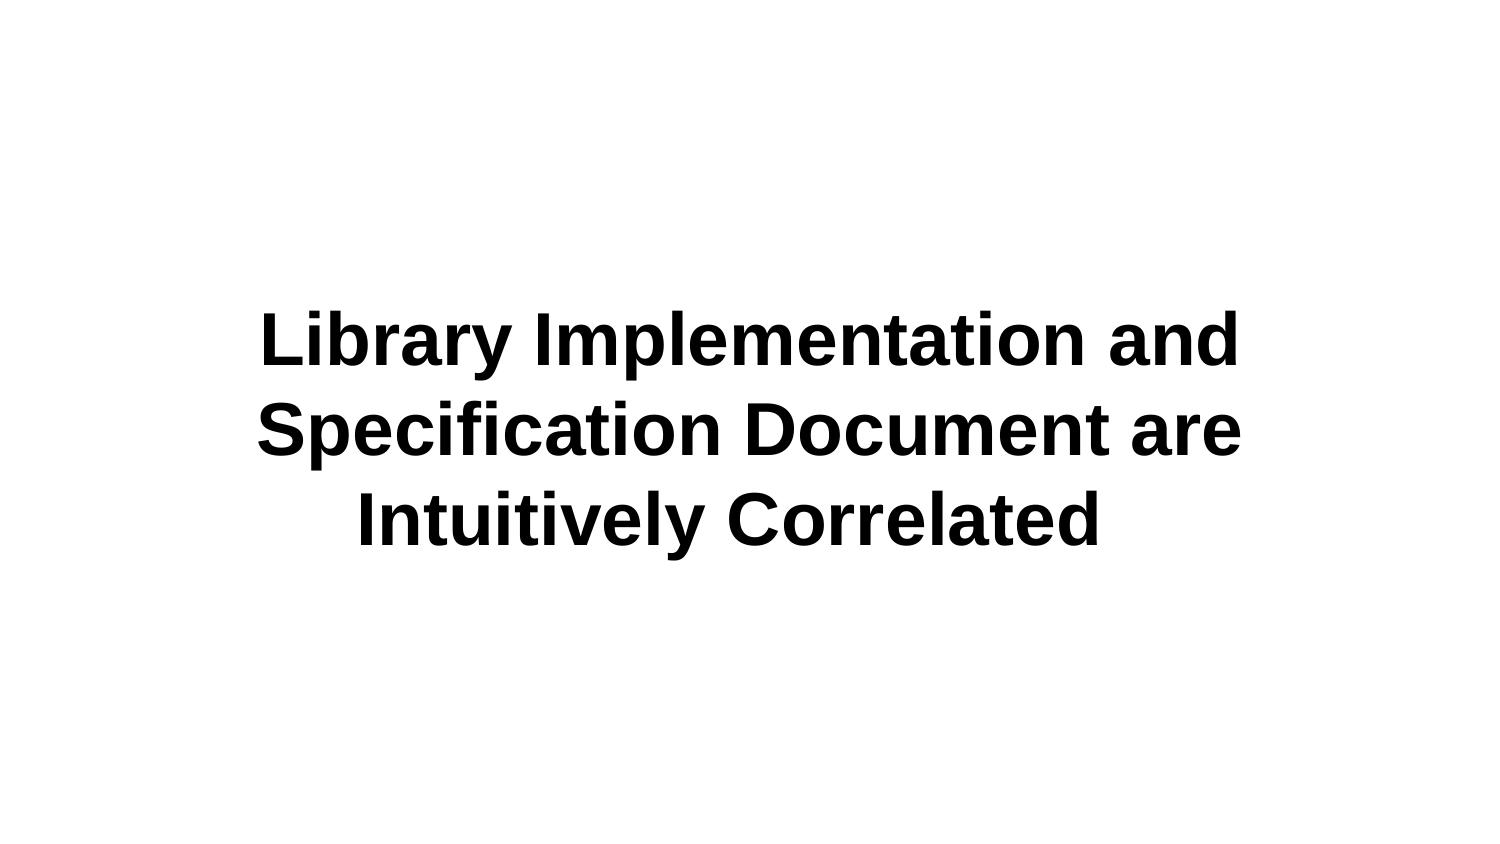

# Library Implementation and Specification Document are Intuitively Correlated